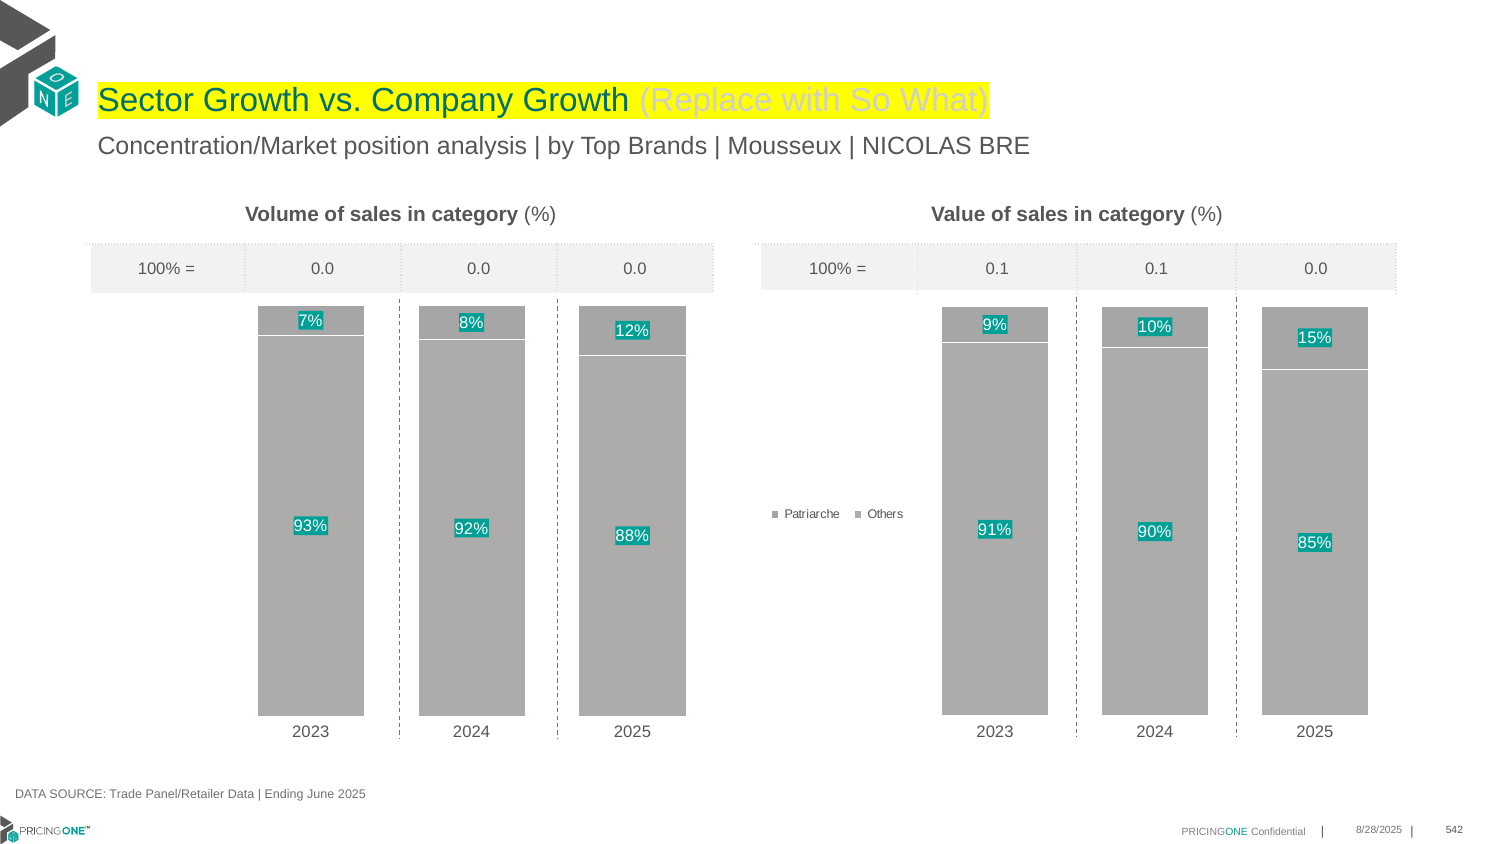

# Sector Growth vs. Company Growth (Replace with So What)
Concentration/Market position analysis | by Top Brands | Mousseux | NICOLAS BRE
| Volume of sales in category (%) |  |  |  |
| --- | --- | --- | --- |
| 100% = | 0.0 | 0.0 | 0.0 |
| Value of sales in category (%) |  |  |  |
| --- | --- | --- | --- |
| 100% = | 0.1 | 0.1 | 0.0 |

### Chart

| Category | Others | Patriarche |
|---|---|---|
| 2023 | 0.9277436946148602 | 0.07225630538513975 |
| 2024 | 0.9169532543625015 | 0.0830467456374984 |
| 2025 | 0.8790540540540541 | 0.12094594594594595 |

### Chart

| Category | Others | Patriarche |
|---|---|---|
| 2023 | 0.9106471241318174 | 0.08935287586818257 |
| 2024 | 0.8990410304001801 | 0.10095896959982002 |
| 2025 | 0.8455058135487015 | 0.15449418645129848 |
DATA SOURCE: Trade Panel/Retailer Data | Ending June 2025

8/28/2025
542